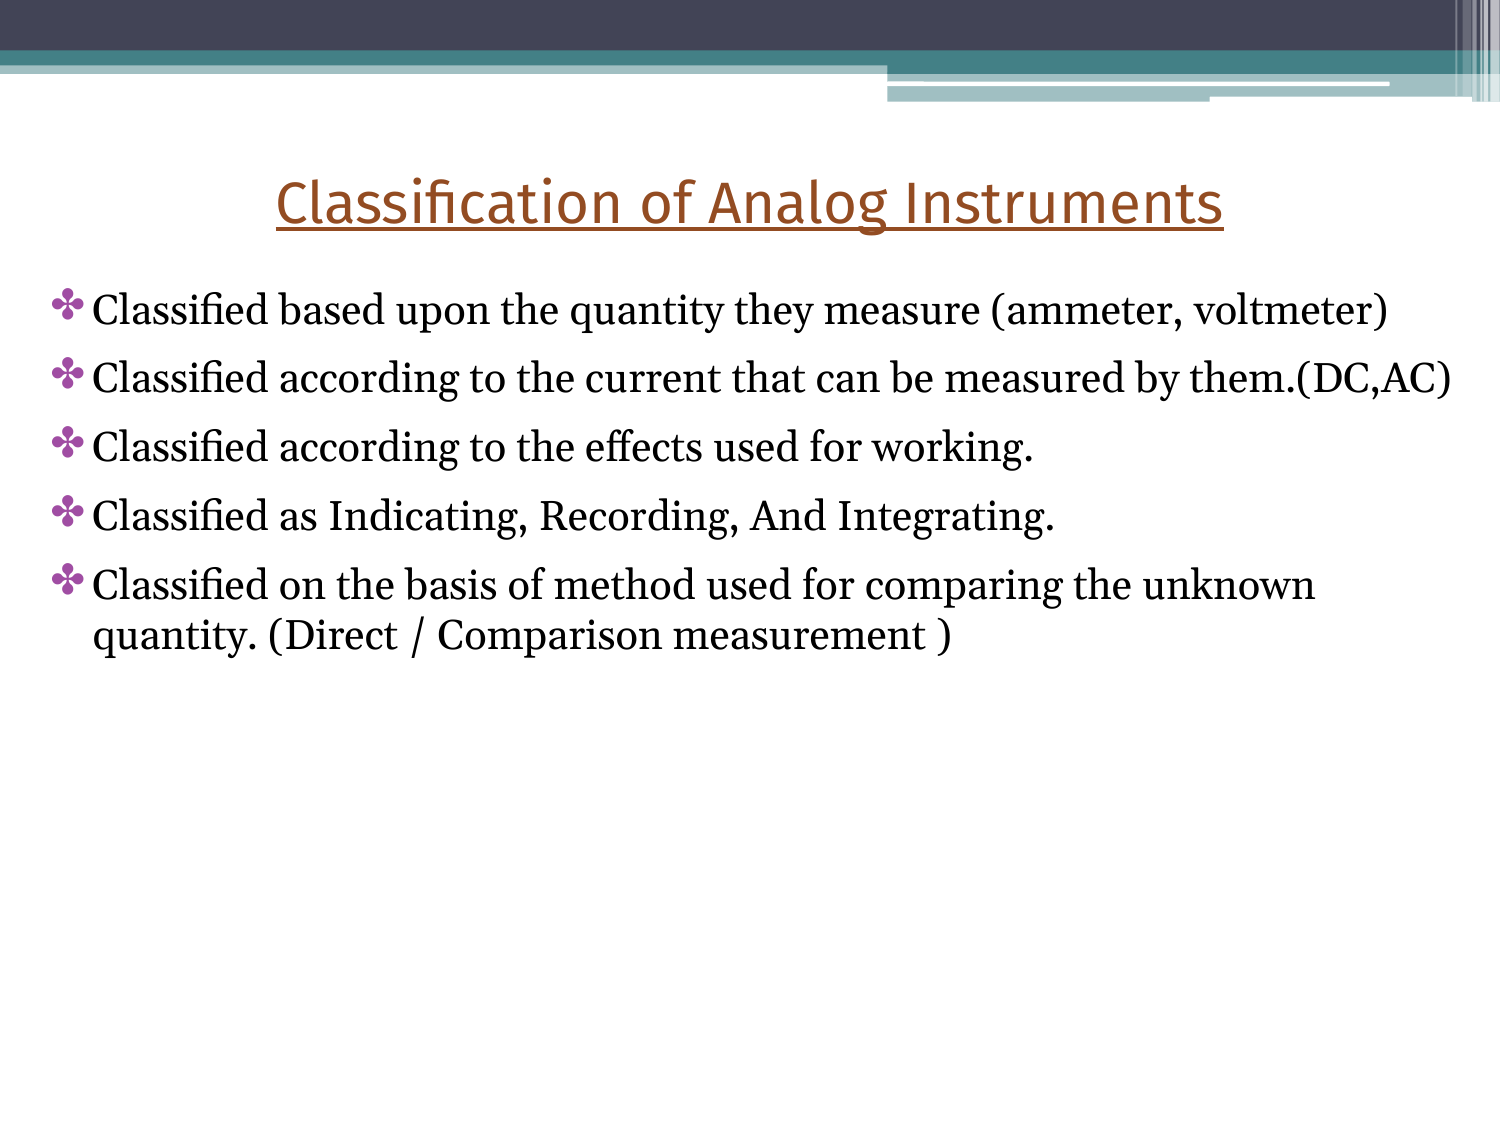

# Classification of Analog Instruments
Classified based upon the quantity they measure (ammeter, voltmeter)
Classified according to the current that can be measured by them.(DC,AC)
Classified according to the effects used for working.
Classified as Indicating, Recording, And Integrating.
Classified on the basis of method used for comparing the unknown quantity. (Direct / Comparison measurement )